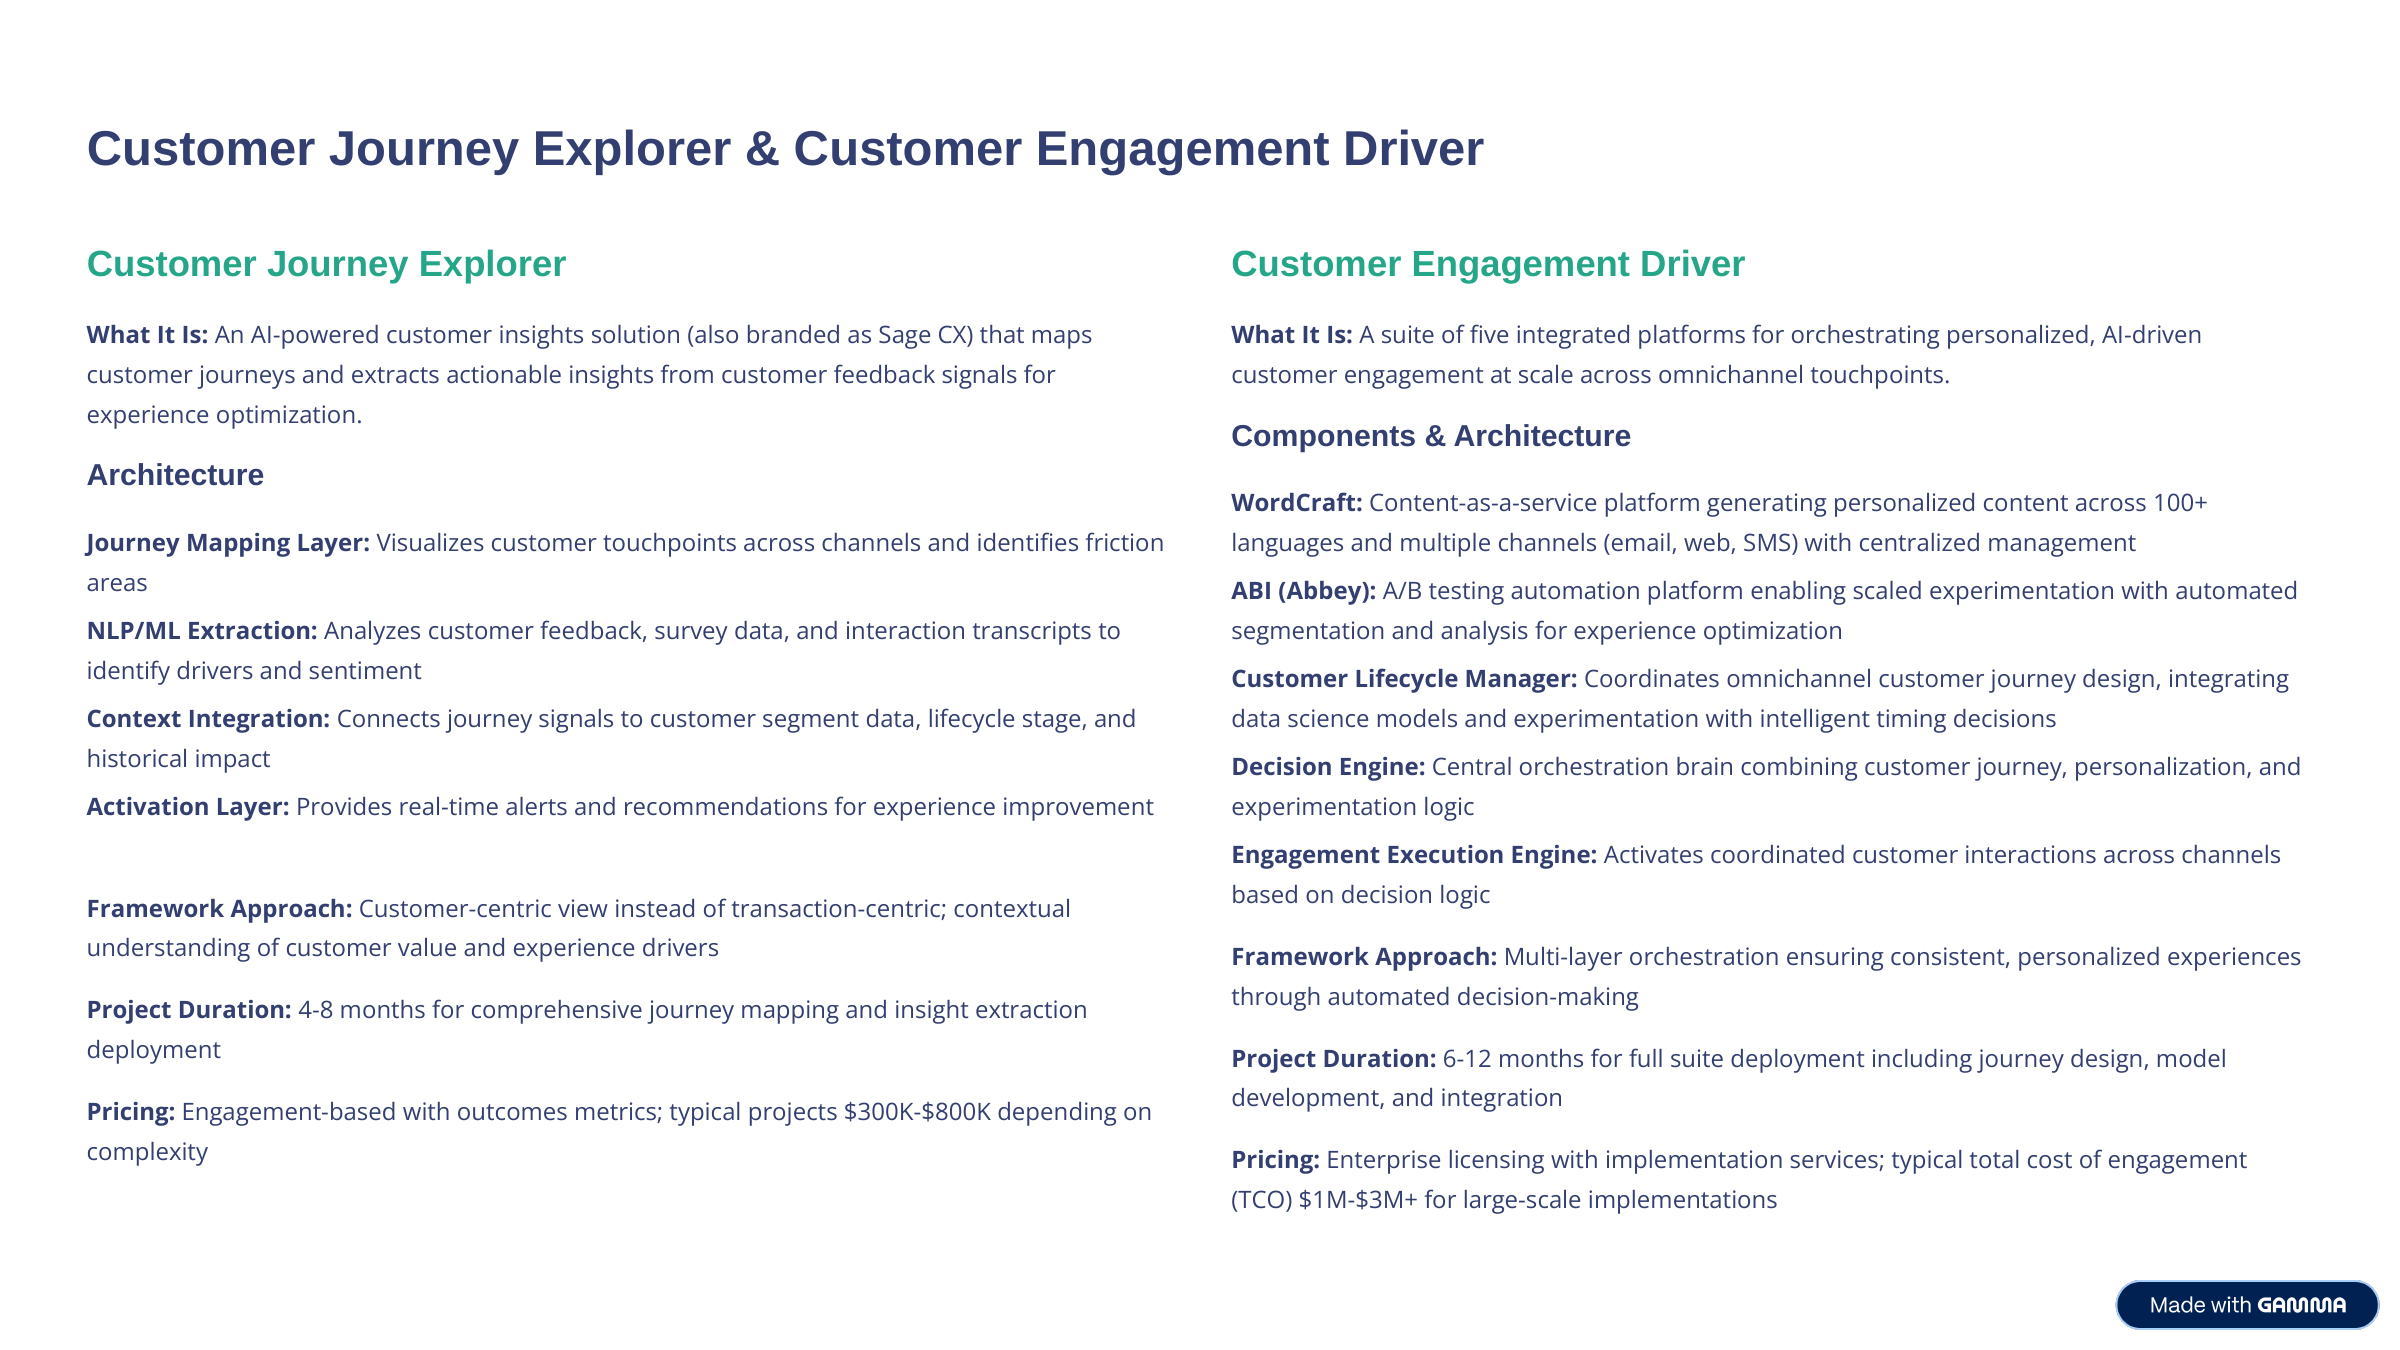

Customer Journey Explorer & Customer Engagement Driver
Customer Journey Explorer
Customer Engagement Driver
What It Is: An AI-powered customer insights solution (also branded as Sage CX) that maps customer journeys and extracts actionable insights from customer feedback signals for experience optimization.
What It Is: A suite of five integrated platforms for orchestrating personalized, AI-driven customer engagement at scale across omnichannel touchpoints.
Components & Architecture
Architecture
WordCraft: Content-as-a-service platform generating personalized content across 100+ languages and multiple channels (email, web, SMS) with centralized management
Journey Mapping Layer: Visualizes customer touchpoints across channels and identifies friction areas
ABI (Abbey): A/B testing automation platform enabling scaled experimentation with automated segmentation and analysis for experience optimization
NLP/ML Extraction: Analyzes customer feedback, survey data, and interaction transcripts to identify drivers and sentiment
Customer Lifecycle Manager: Coordinates omnichannel customer journey design, integrating data science models and experimentation with intelligent timing decisions
Context Integration: Connects journey signals to customer segment data, lifecycle stage, and historical impact
Decision Engine: Central orchestration brain combining customer journey, personalization, and experimentation logic
Activation Layer: Provides real-time alerts and recommendations for experience improvement
Engagement Execution Engine: Activates coordinated customer interactions across channels based on decision logic
Framework Approach: Customer-centric view instead of transaction-centric; contextual understanding of customer value and experience drivers
Framework Approach: Multi-layer orchestration ensuring consistent, personalized experiences through automated decision-making
Project Duration: 4-8 months for comprehensive journey mapping and insight extraction deployment
Project Duration: 6-12 months for full suite deployment including journey design, model development, and integration
Pricing: Engagement-based with outcomes metrics; typical projects $300K-$800K depending on complexity
Pricing: Enterprise licensing with implementation services; typical total cost of engagement (TCO) $1M-$3M+ for large-scale implementations